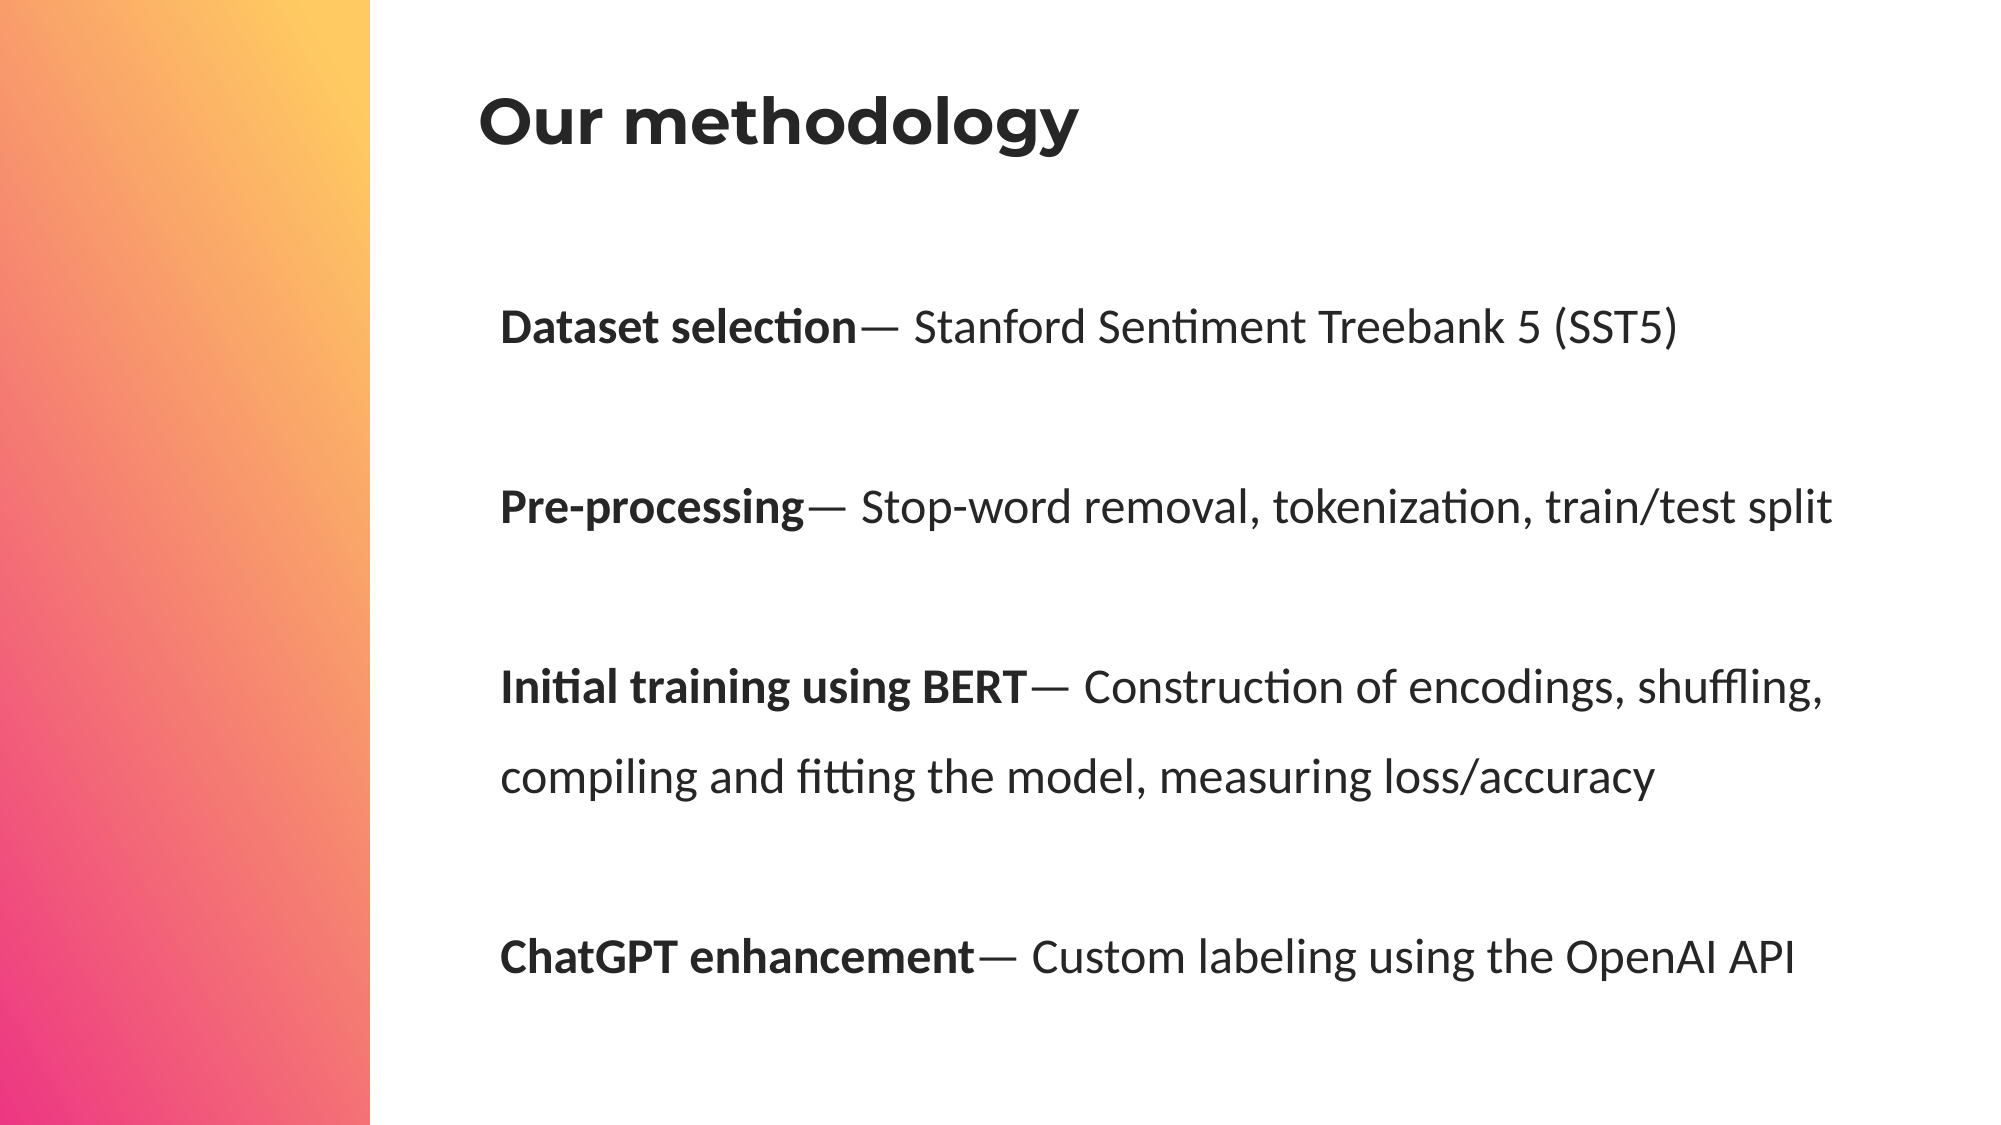

Our methodology
Dataset selection— Stanford Sentiment Treebank 5 (SST5)

Pre-processing— Stop-word removal, tokenization, train/test split

Initial training using BERT— Construction of encodings, shuffling, compiling and fitting the model, measuring loss/accuracy

ChatGPT enhancement— Custom labeling using the OpenAI API